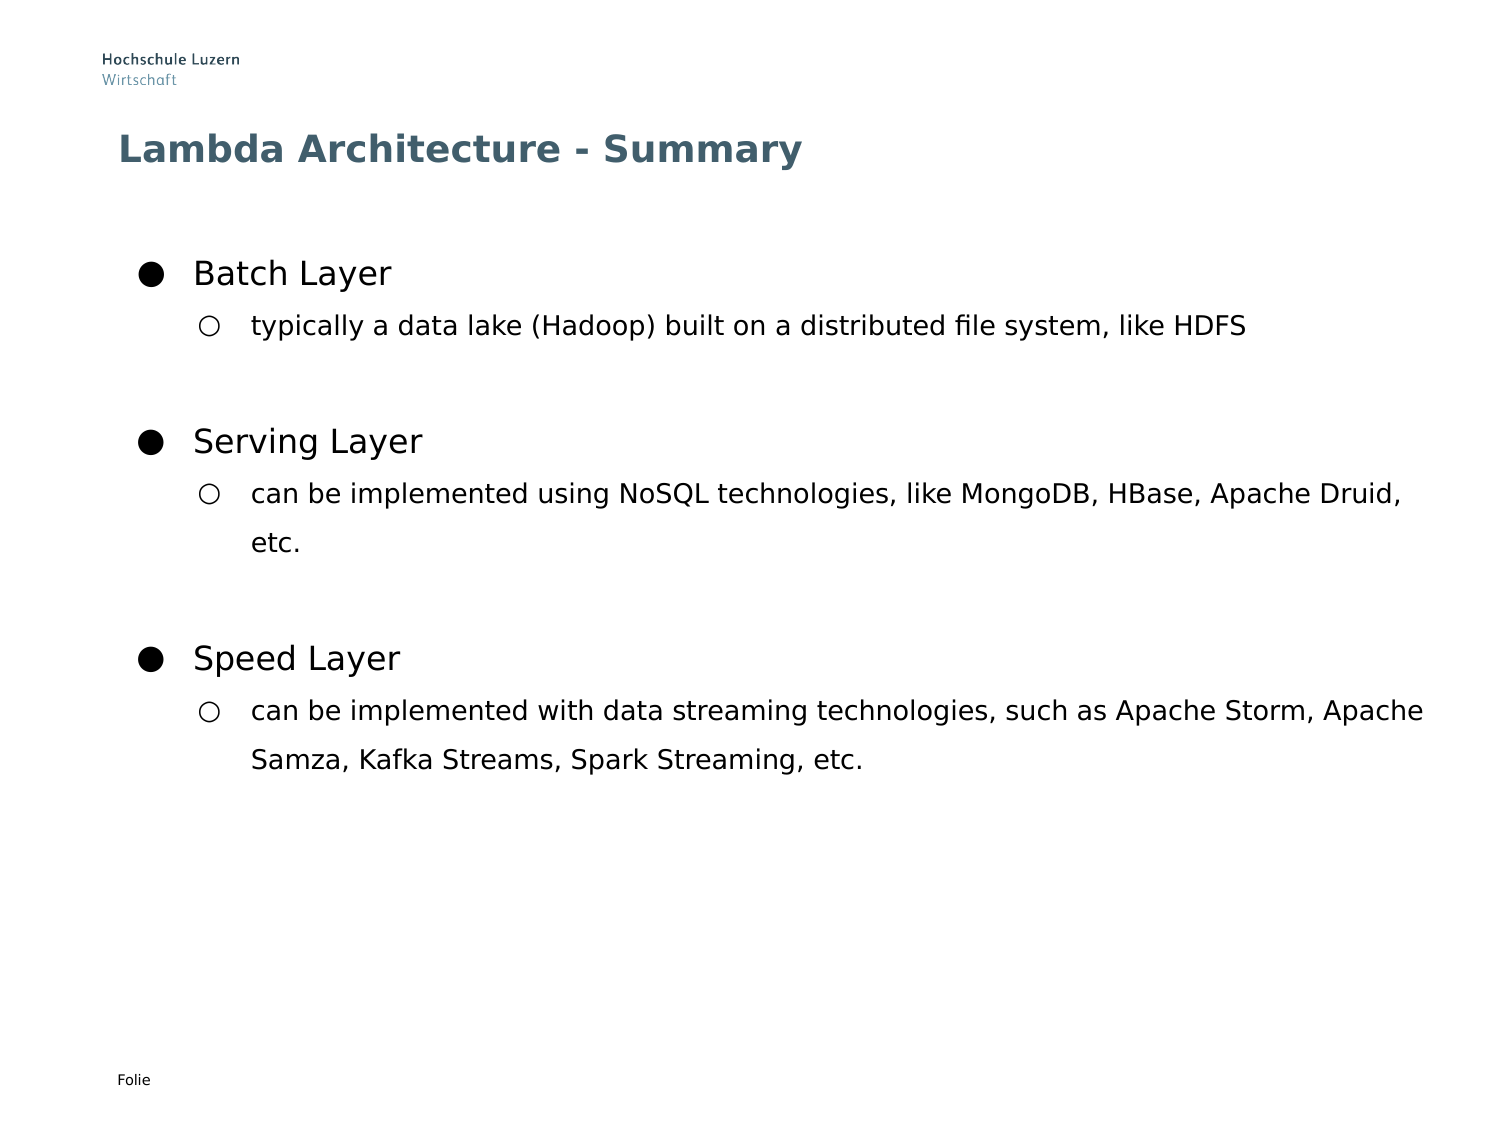

# Lambda Architecture - Summary
Batch Layer
typically a data lake (Hadoop) built on a distributed file system, like HDFS

Serving Layer
can be implemented using NoSQL technologies, like MongoDB, HBase, Apache Druid, etc.

Speed Layer
can be implemented with data streaming technologies, such as Apache Storm, Apache Samza, Kafka Streams, Spark Streaming, etc.